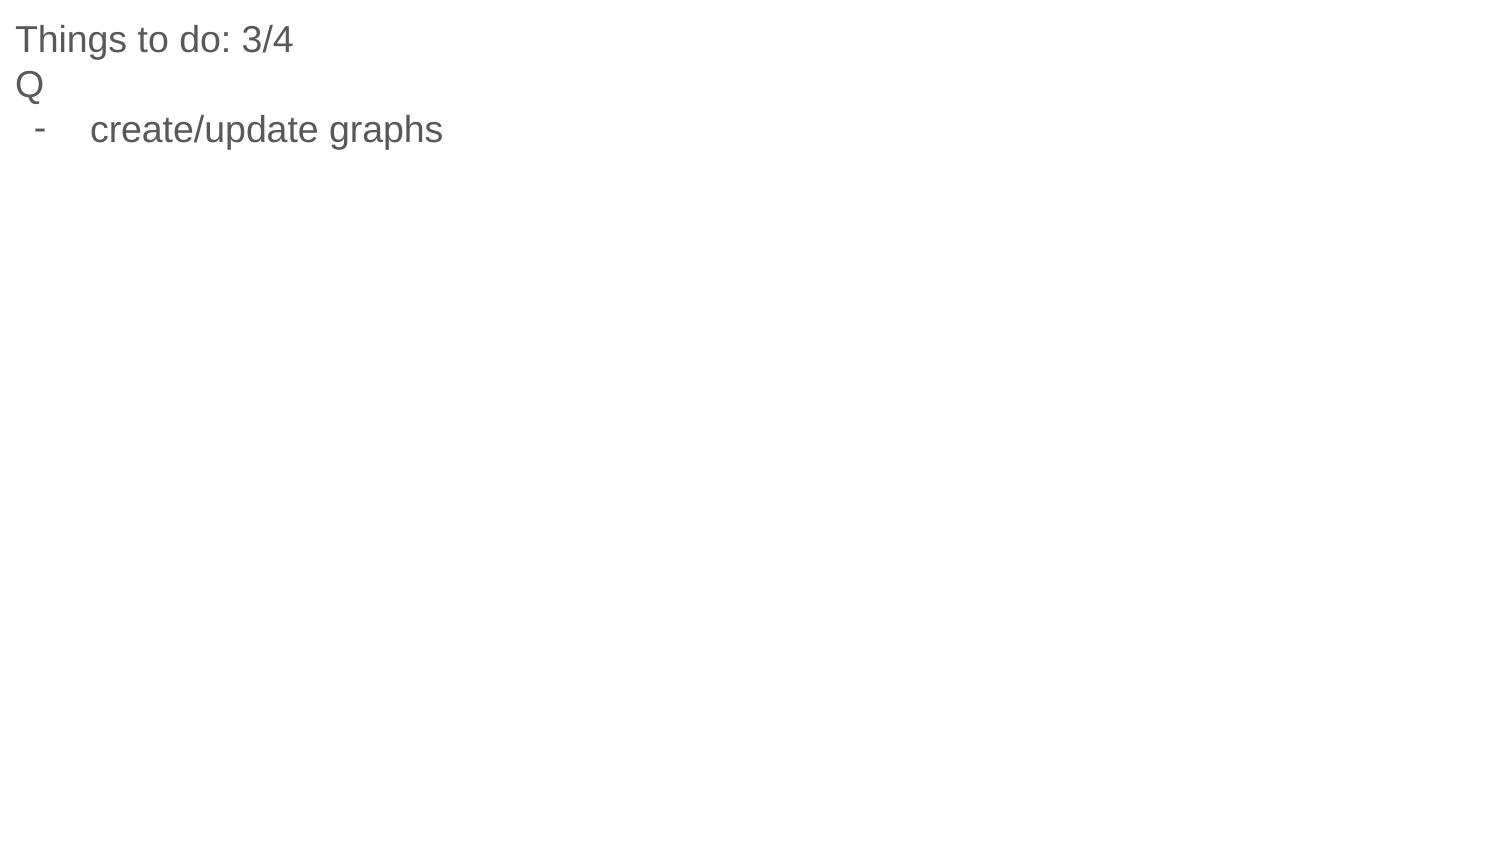

Things to do: 3/4
Q
create/update graphs